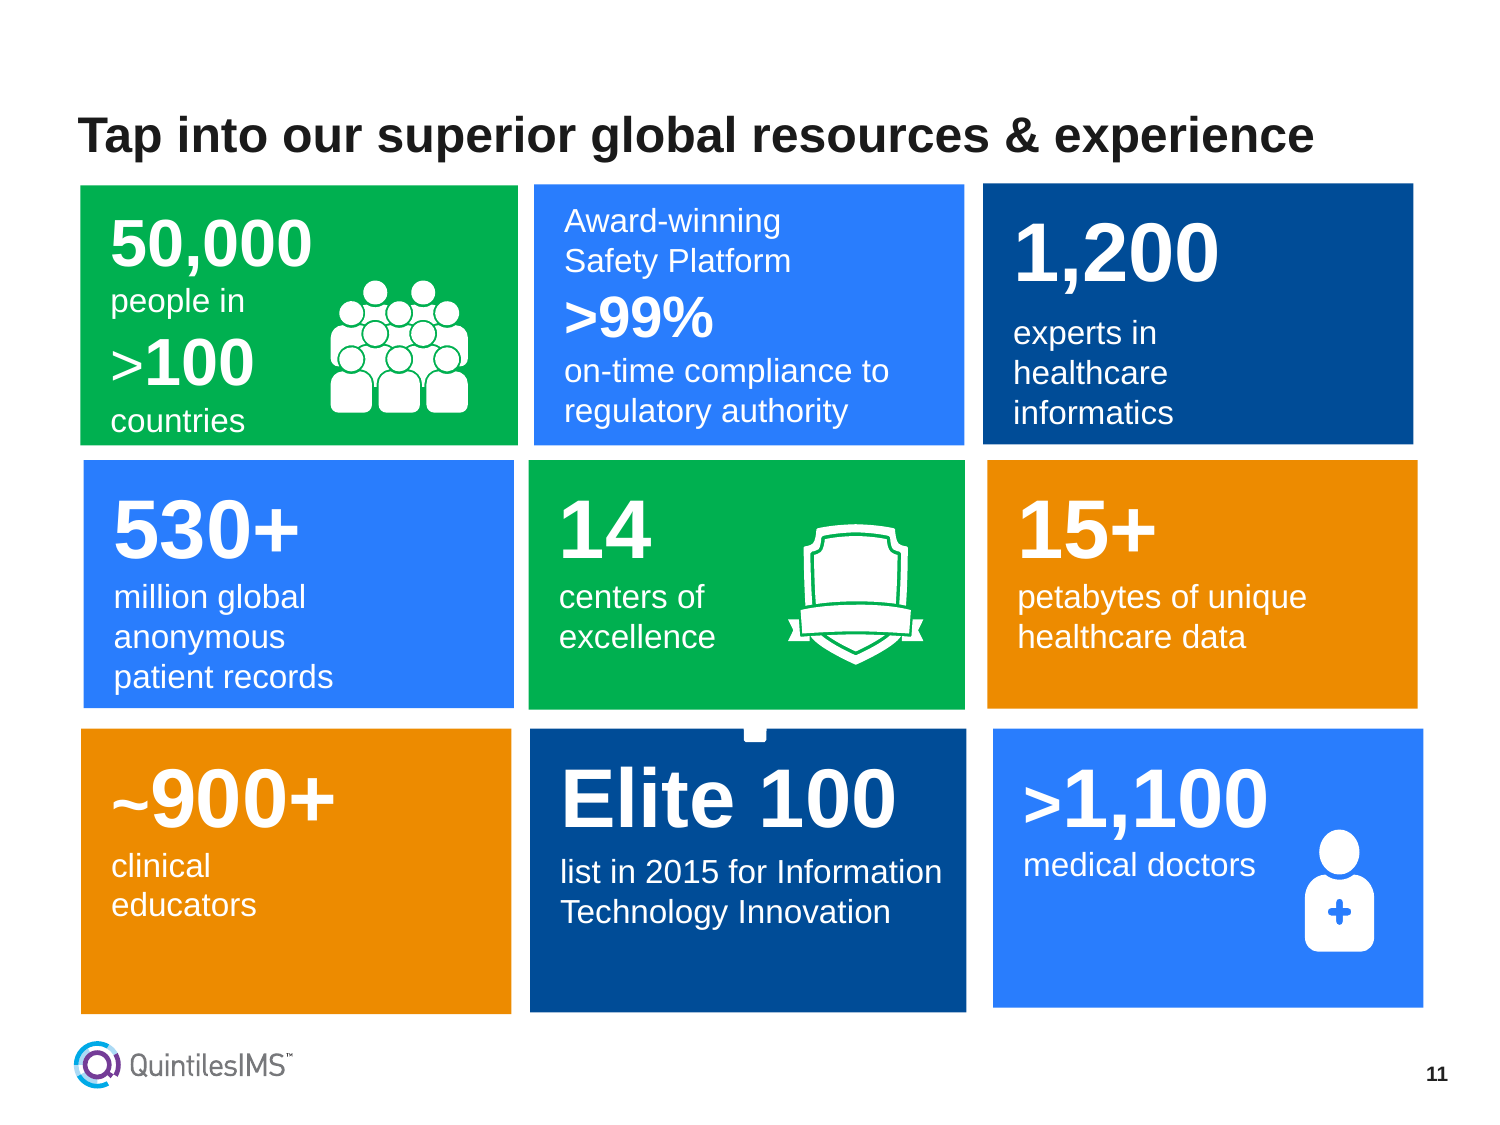

# Tap into our superior global resources & experience
1,200
experts in
healthcare
informatics

Award-winning
Safety Platform
>99%
on-time compliance to regulatory authority
50,000
people in
>100
countries

530+
million global
anonymous
patient records
14
centers of
excellence

#
15+
petabytes of unique healthcare data

~900+
clinical
educators

Elite 100
list in 2015 for Information Technology Innovation
>1,100
medical doctors